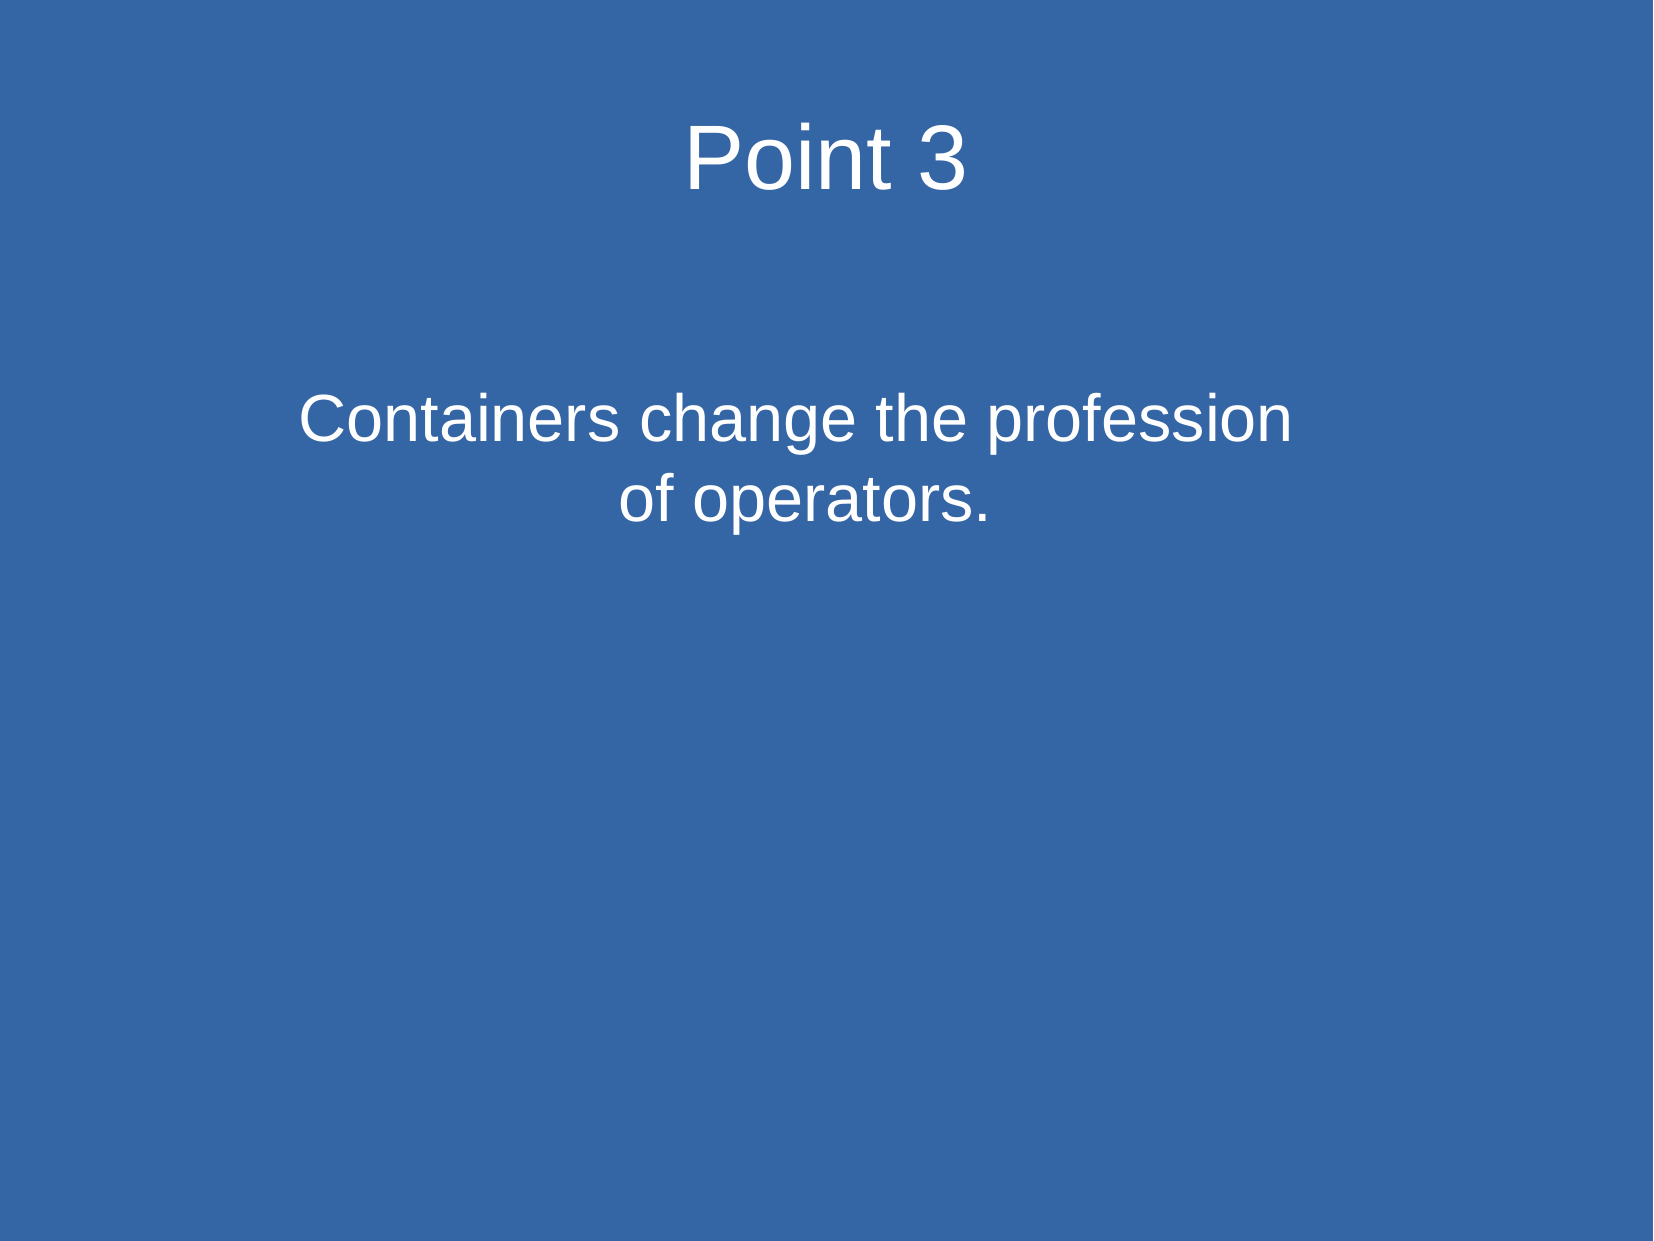

Point 3
Containers change the profession
of operators.